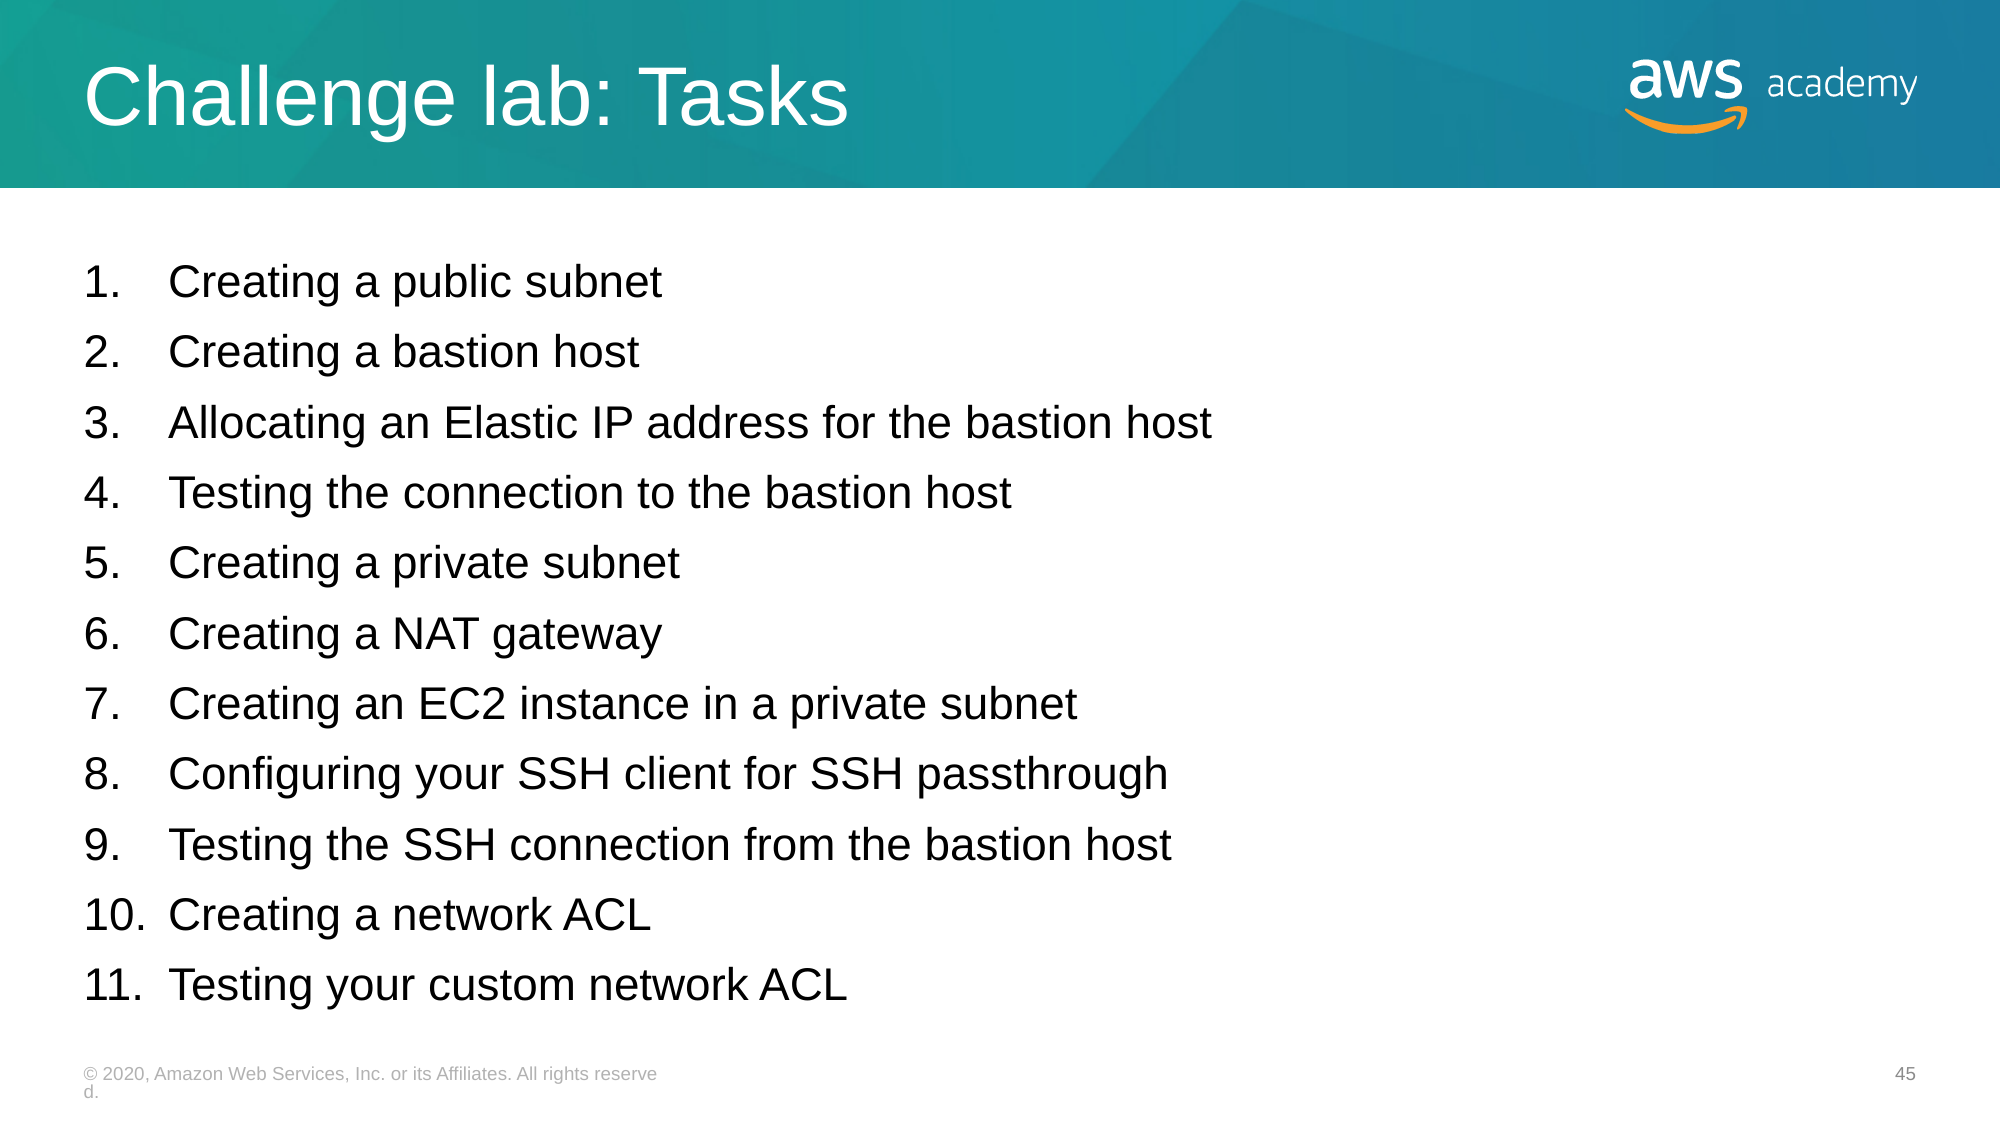

# Challenge lab: Tasks
Creating a public subnet
Creating a bastion host
Allocating an Elastic IP address for the bastion host
Testing the connection to the bastion host
Creating a private subnet
Creating a NAT gateway
Creating an EC2 instance in a private subnet
Configuring your SSH client for SSH passthrough
Testing the SSH connection from the bastion host
Creating a network ACL
Testing your custom network ACL
© 2020, Amazon Web Services, Inc. or its Affiliates. All rights reserved.
45